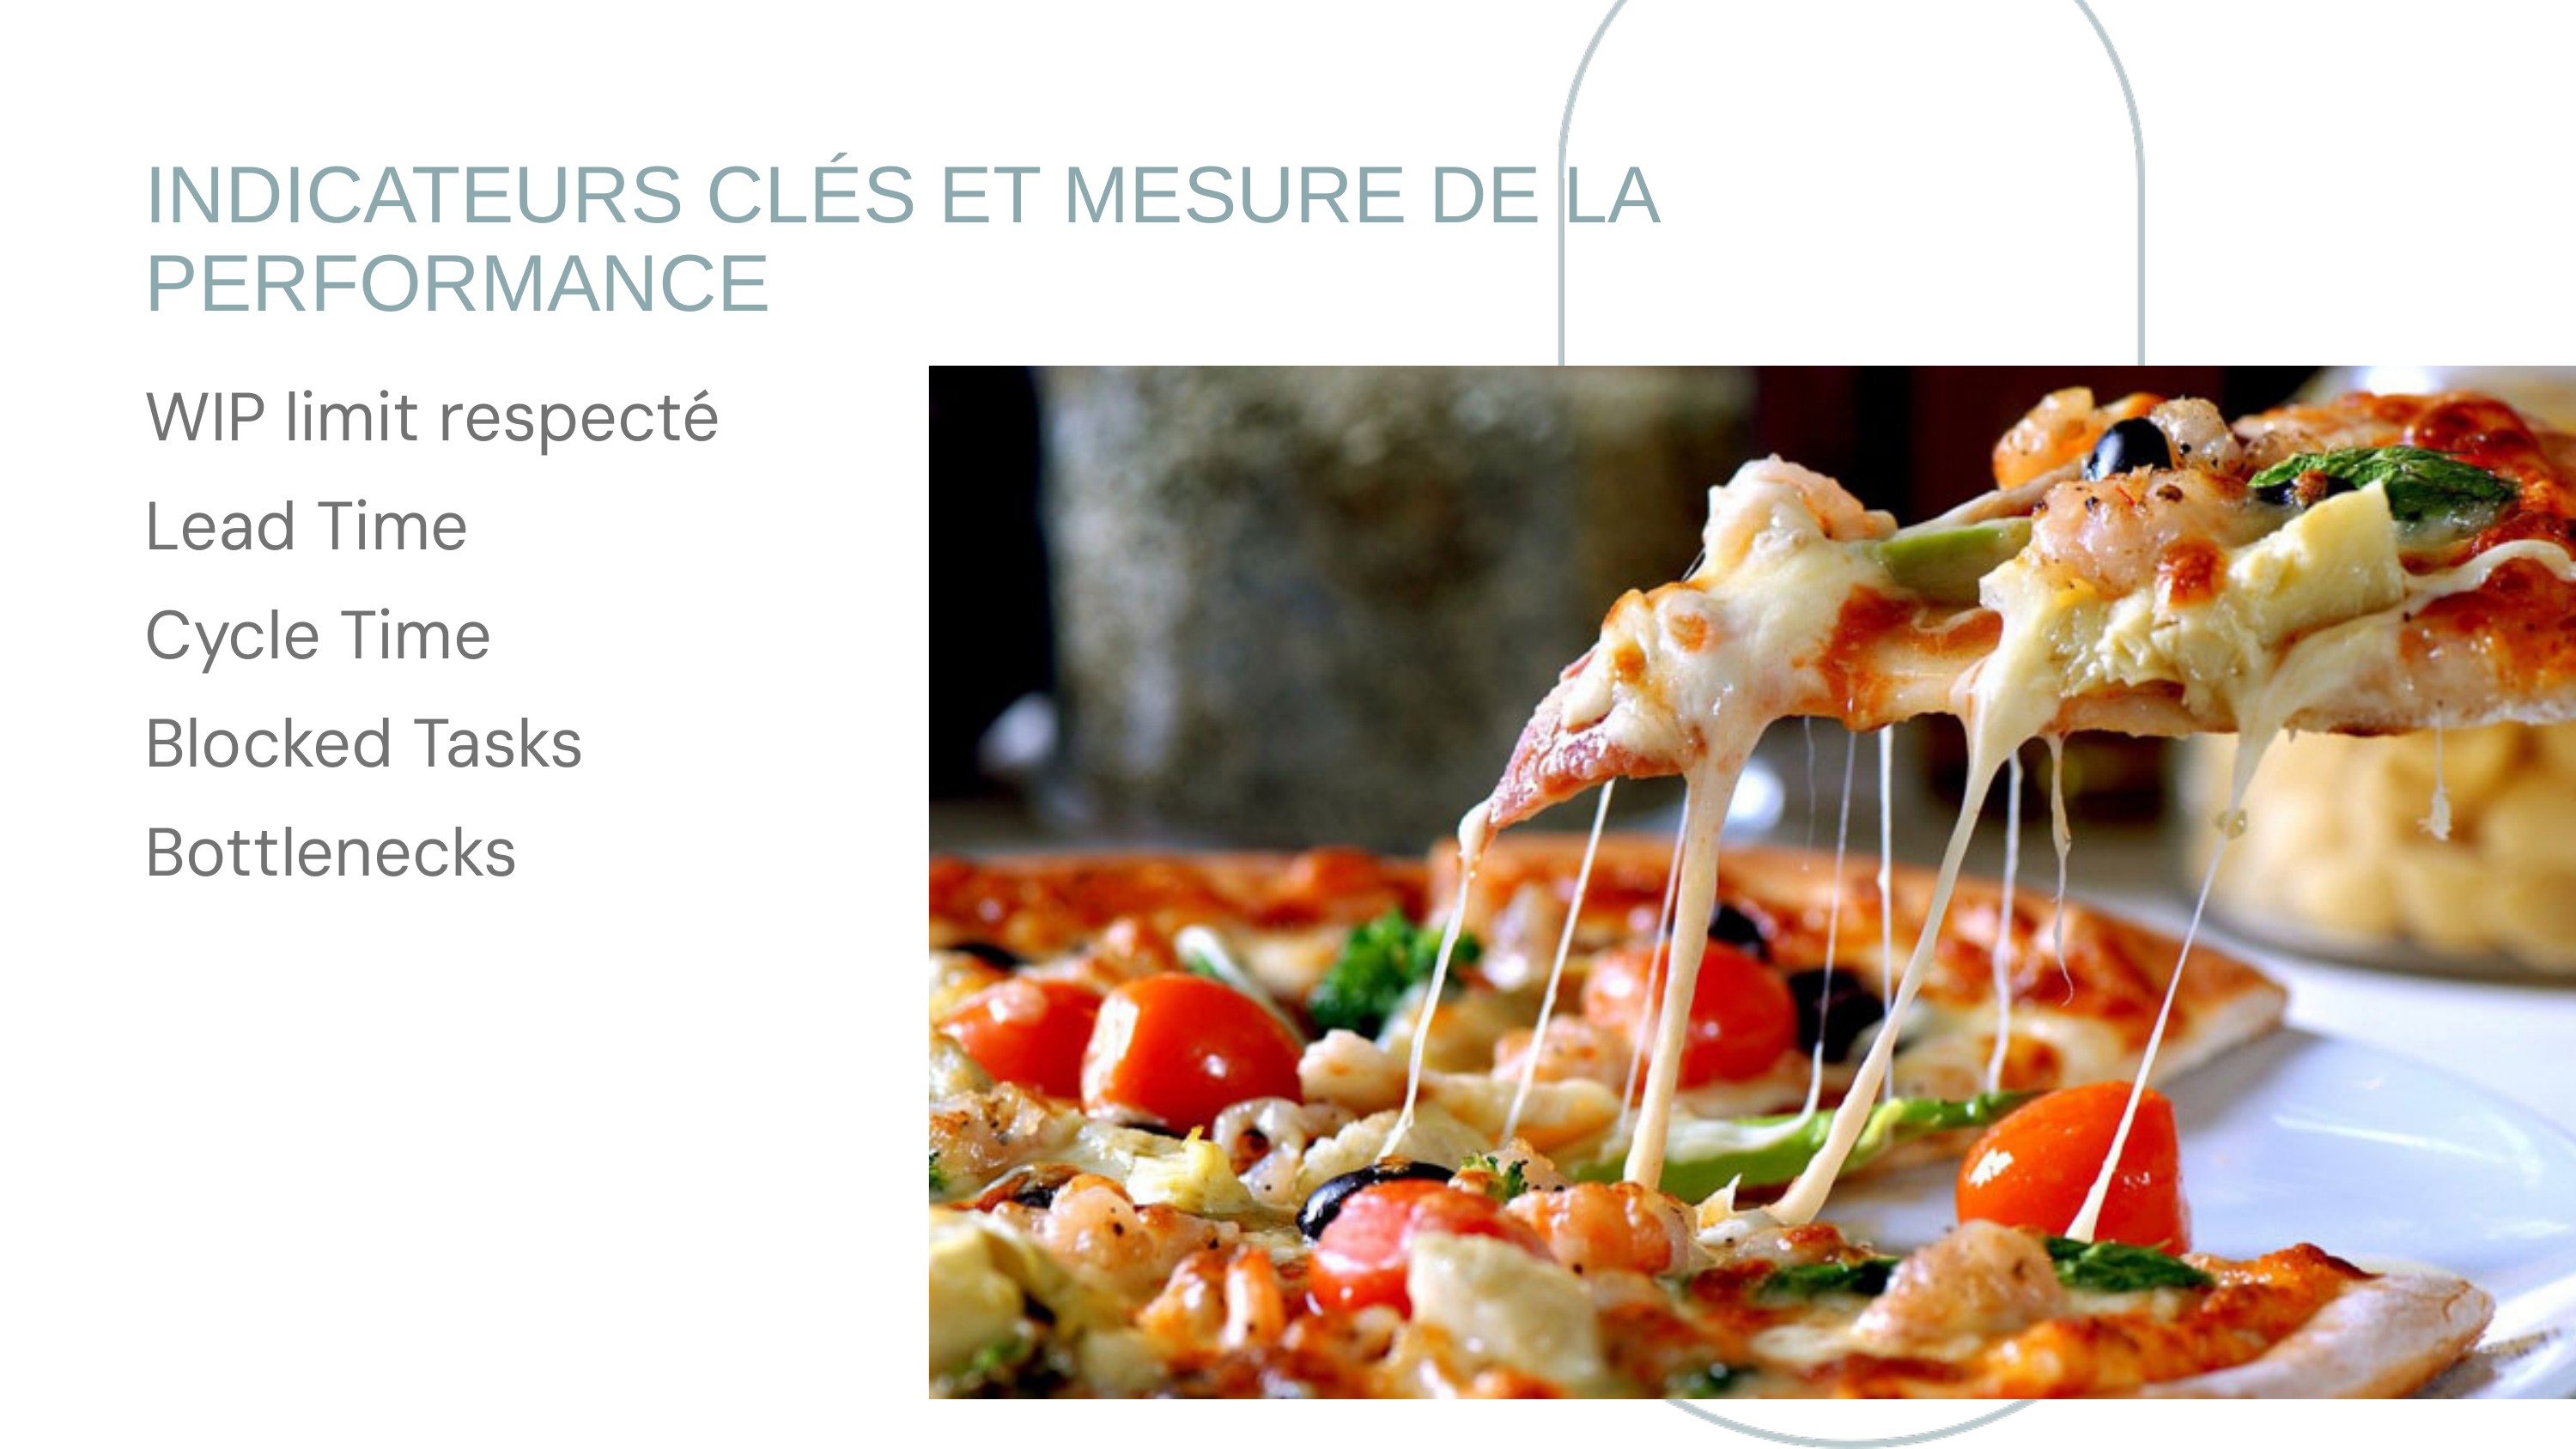

INDICATEURS CLÉS ET MESURE DE LA PERFORMANCE
WIP limit respecté
Lead Time
Cycle Time
Blocked Tasks
Bottlenecks